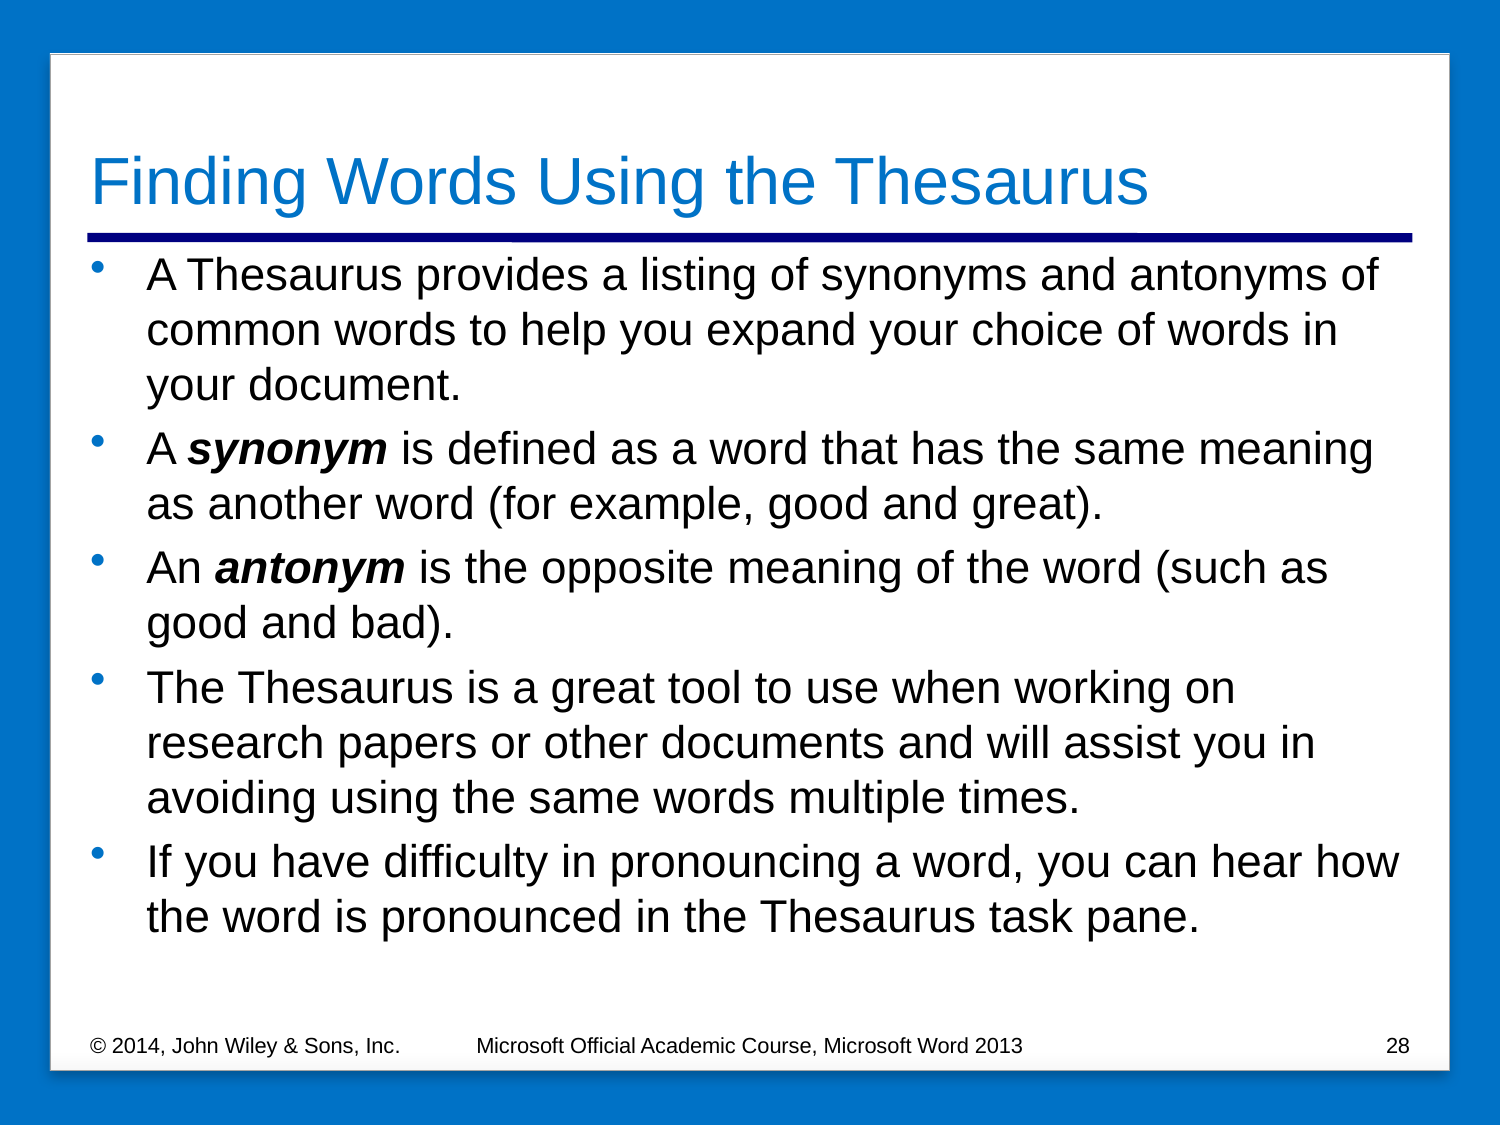

# Finding Words Using the Thesaurus
A Thesaurus provides a listing of synonyms and antonyms of common words to help you expand your choice of words in your document.
A synonym is defined as a word that has the same meaning as another word (for example, good and great).
An antonym is the opposite meaning of the word (such as good and bad).
The Thesaurus is a great tool to use when working on research papers or other documents and will assist you in avoiding using the same words multiple times.
If you have difficulty in pronouncing a word, you can hear how the word is pronounced in the Thesaurus task pane.

© 2014, John Wiley & Sons, Inc.
Microsoft Official Academic Course, Microsoft Word 2013
28